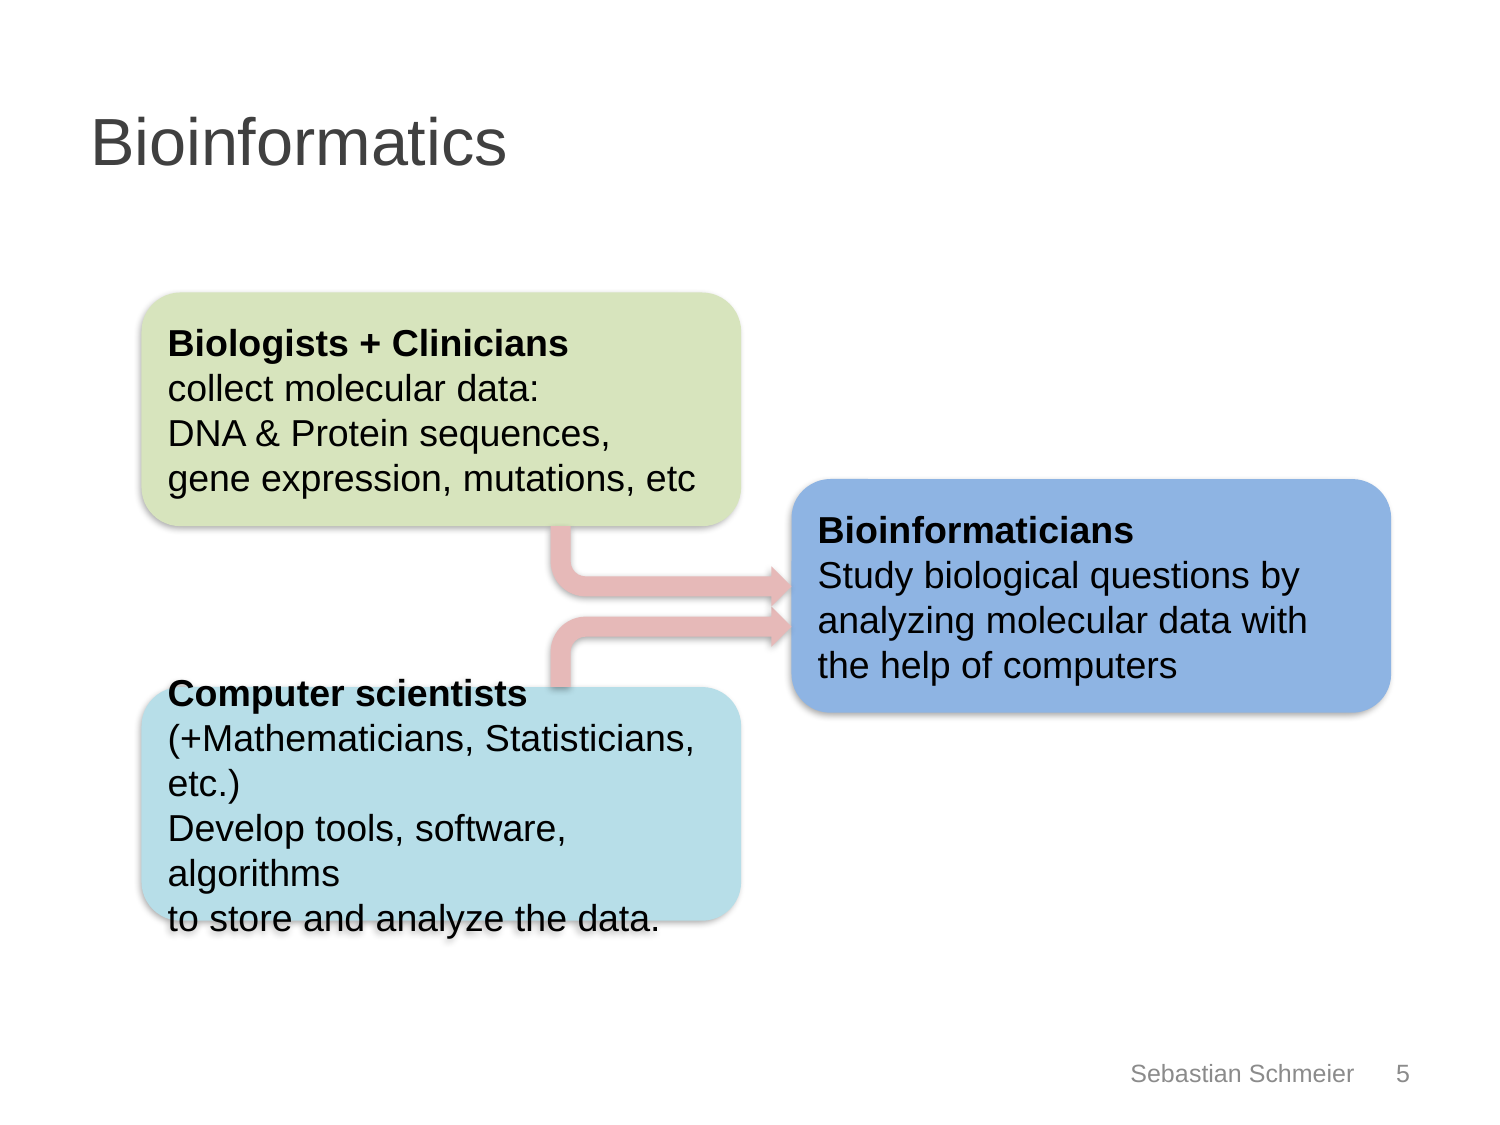

# Bioinformatics
Biologists + Clinicians
collect molecular data:
DNA & Protein sequences,
gene expression, mutations, etc
Bioinformaticians
Study biological questions by analyzing molecular data with the help of computers

Computer scientists
(+Mathematicians, Statisticians, etc.)
Develop tools, software, algorithms
to store and analyze the data.
5
Sebastian Schmeier